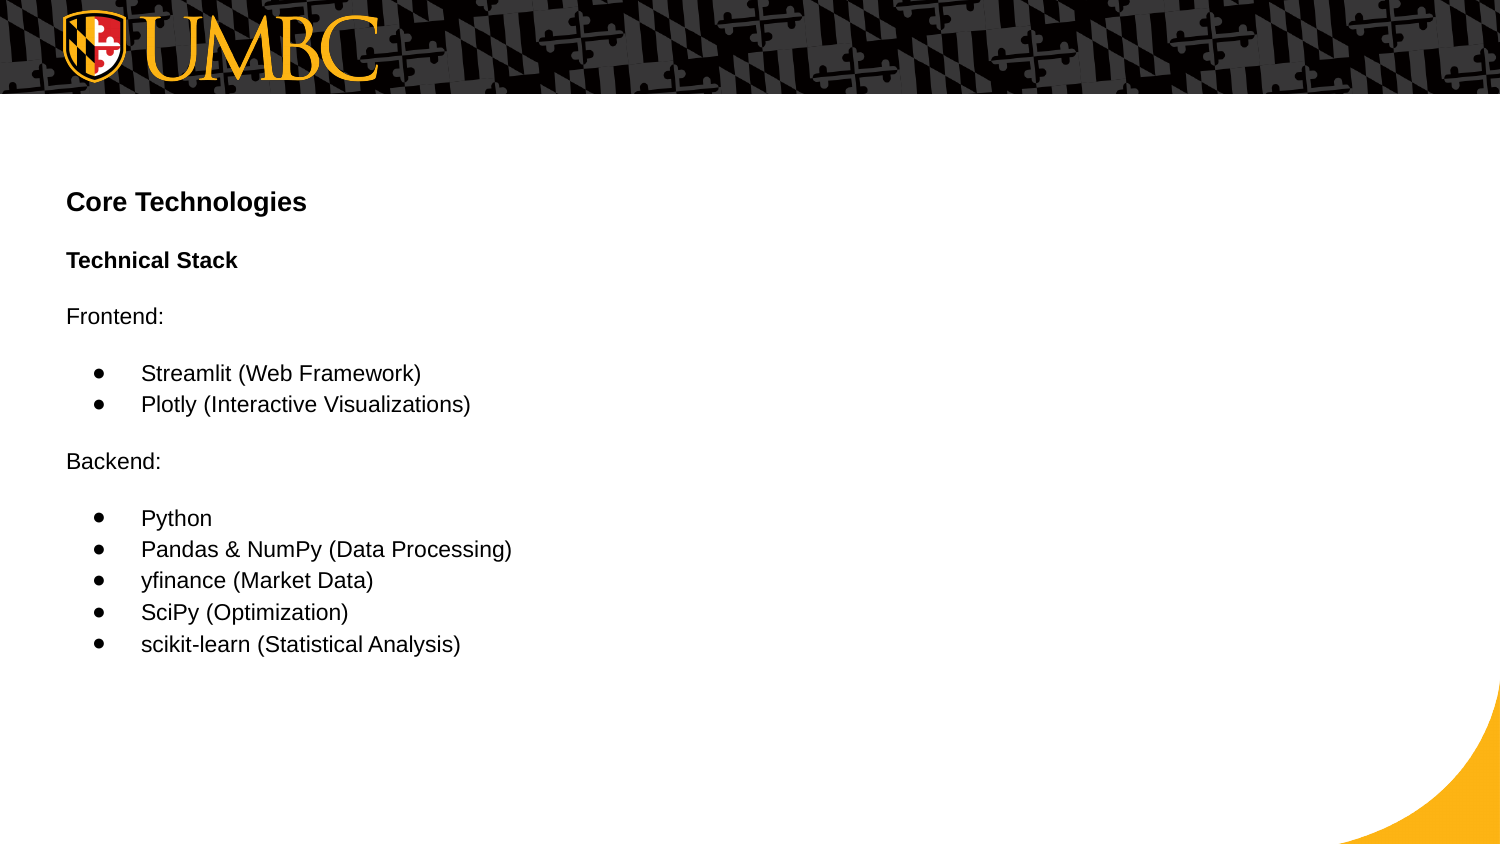

Core Technologies
Technical Stack
Frontend:
Streamlit (Web Framework)
Plotly (Interactive Visualizations)
Backend:
Python
Pandas & NumPy (Data Processing)
yfinance (Market Data)
SciPy (Optimization)
scikit-learn (Statistical Analysis)